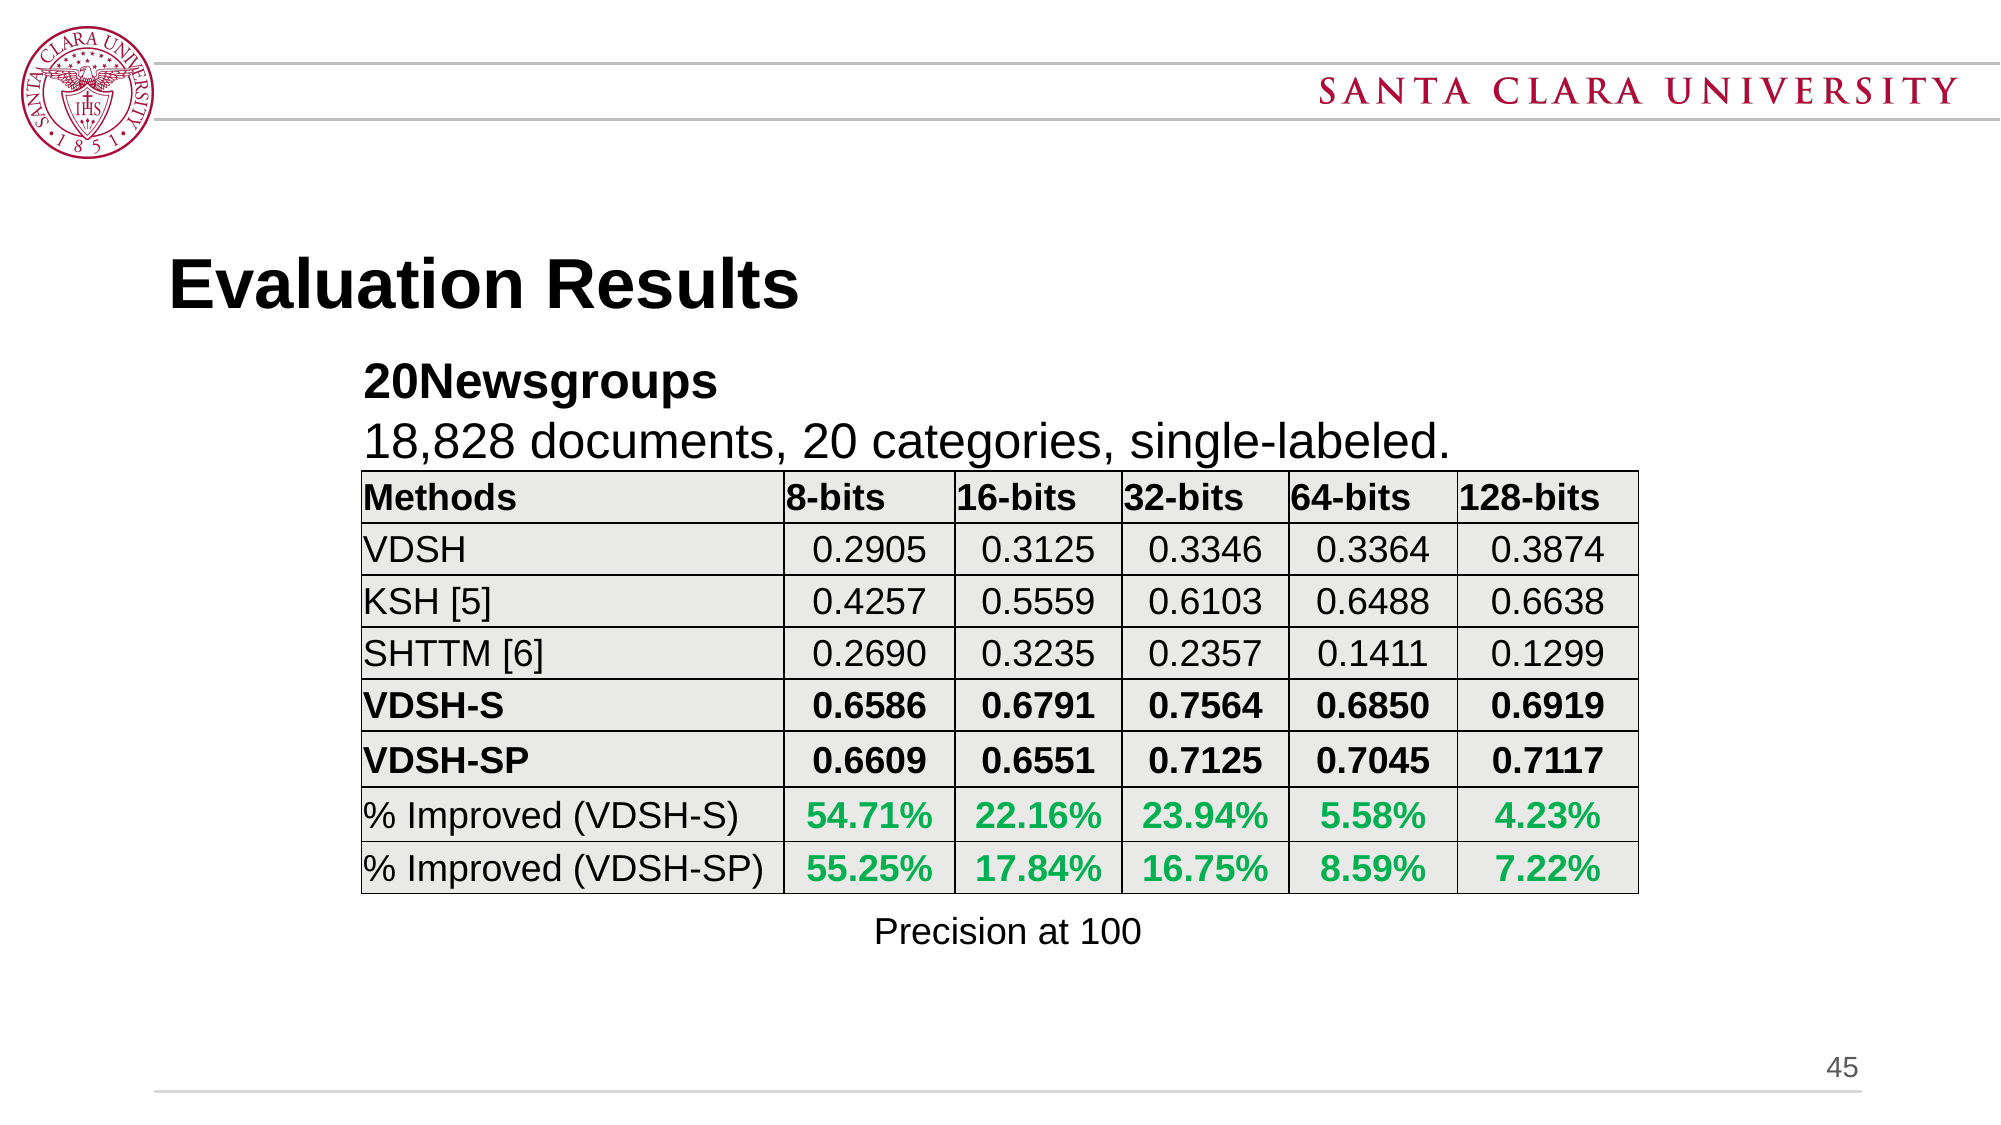

# Evaluation Results
20Newsgroups
18,828 documents, 20 categories, single-labeled.

| Methods | 8-bits | 16-bits | 32-bits | 64-bits | 128-bits |
| --- | --- | --- | --- | --- | --- |
| VDSH | 0.2905 | 0.3125 | 0.3346 | 0.3364 | 0.3874 |
| KSH [5] | 0.4257 | 0.5559 | 0.6103 | 0.6488 | 0.6638 |
| SHTTM [6] | 0.2690 | 0.3235 | 0.2357 | 0.1411 | 0.1299 |
| VDSH-S | 0.6586 | 0.6791 | 0.7564 | 0.6850 | 0.6919 |
| VDSH-SP | 0.6609 | 0.6551 | 0.7125 | 0.7045 | 0.7117 |
| % Improved (VDSH-S) | 54.71% | 22.16% | 23.94% | 5.58% | 4.23% |
| % Improved (VDSH-SP) | 55.25% | 17.84% | 16.75% | 8.59% | 7.22% |
Precision at 100
45